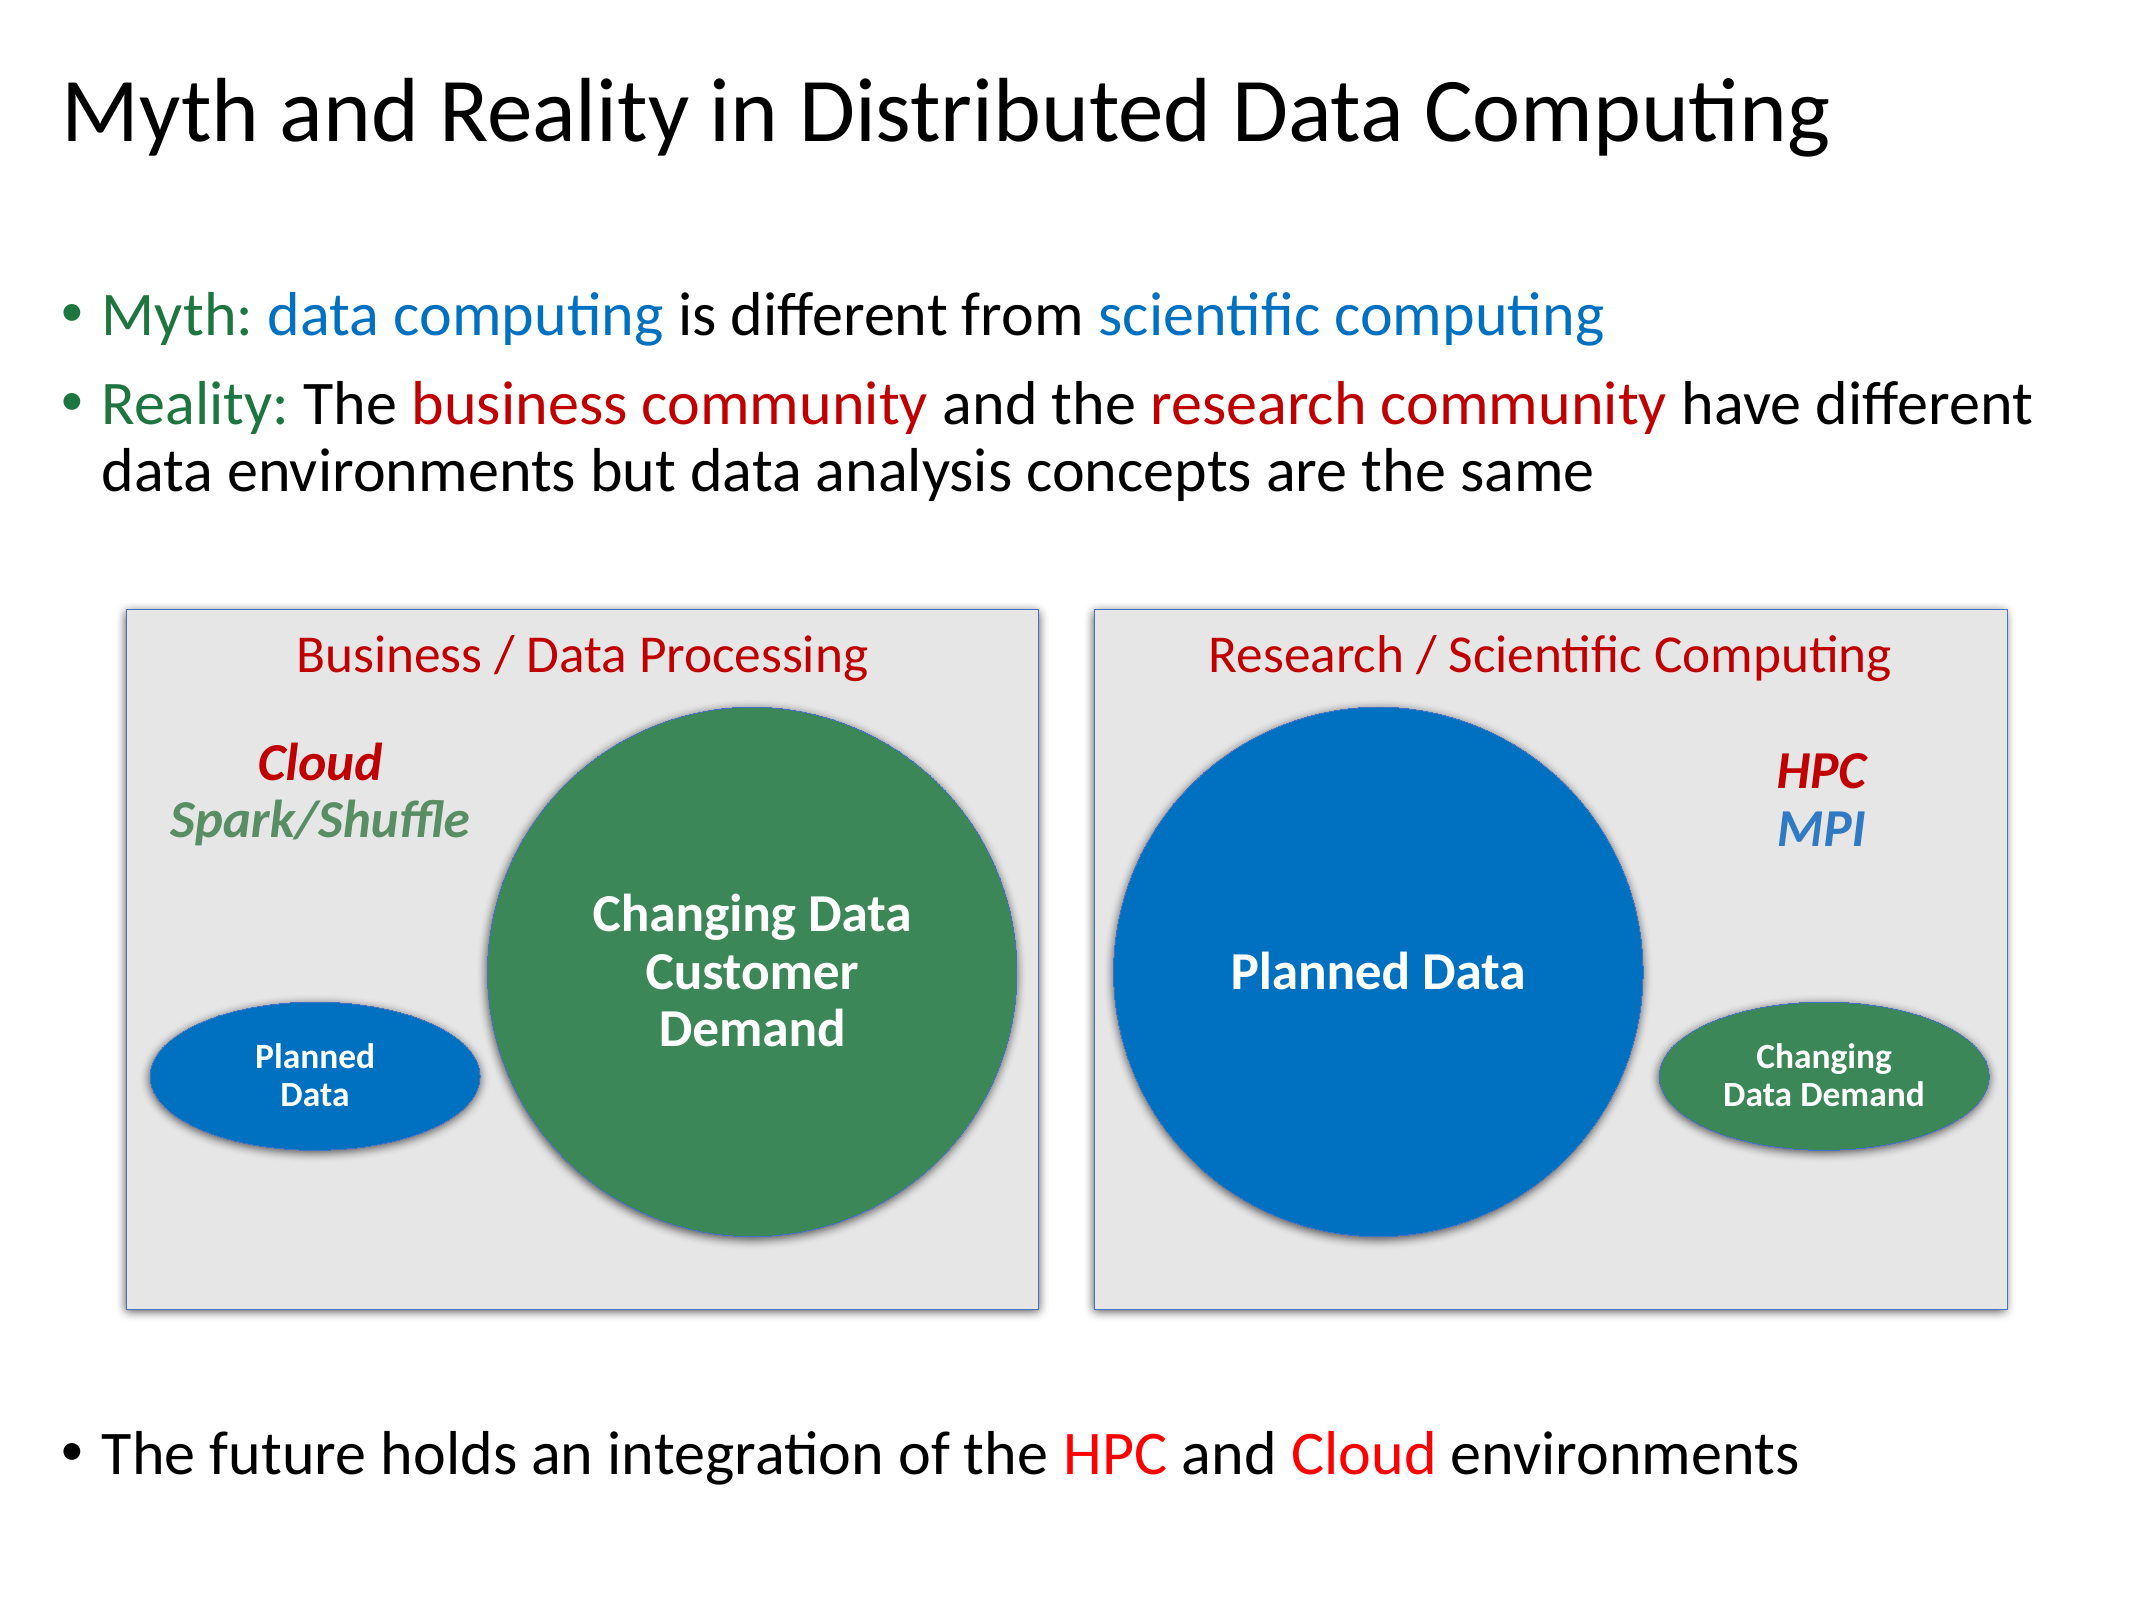

# Myth and Reality in Distributed Data Computing
Myth: data computing is different from scientific computing
Reality: The business community and the research community have different data environments but data analysis concepts are the same

The future holds an integration of the HPC and Cloud environments

Business / Data Processing
Changing Data Customer Demand
Cloud
Spark/Shuffle
Planned
Data

Research / Scientific Computing
Planned Data
HPC
MPI
Changing Data Demand